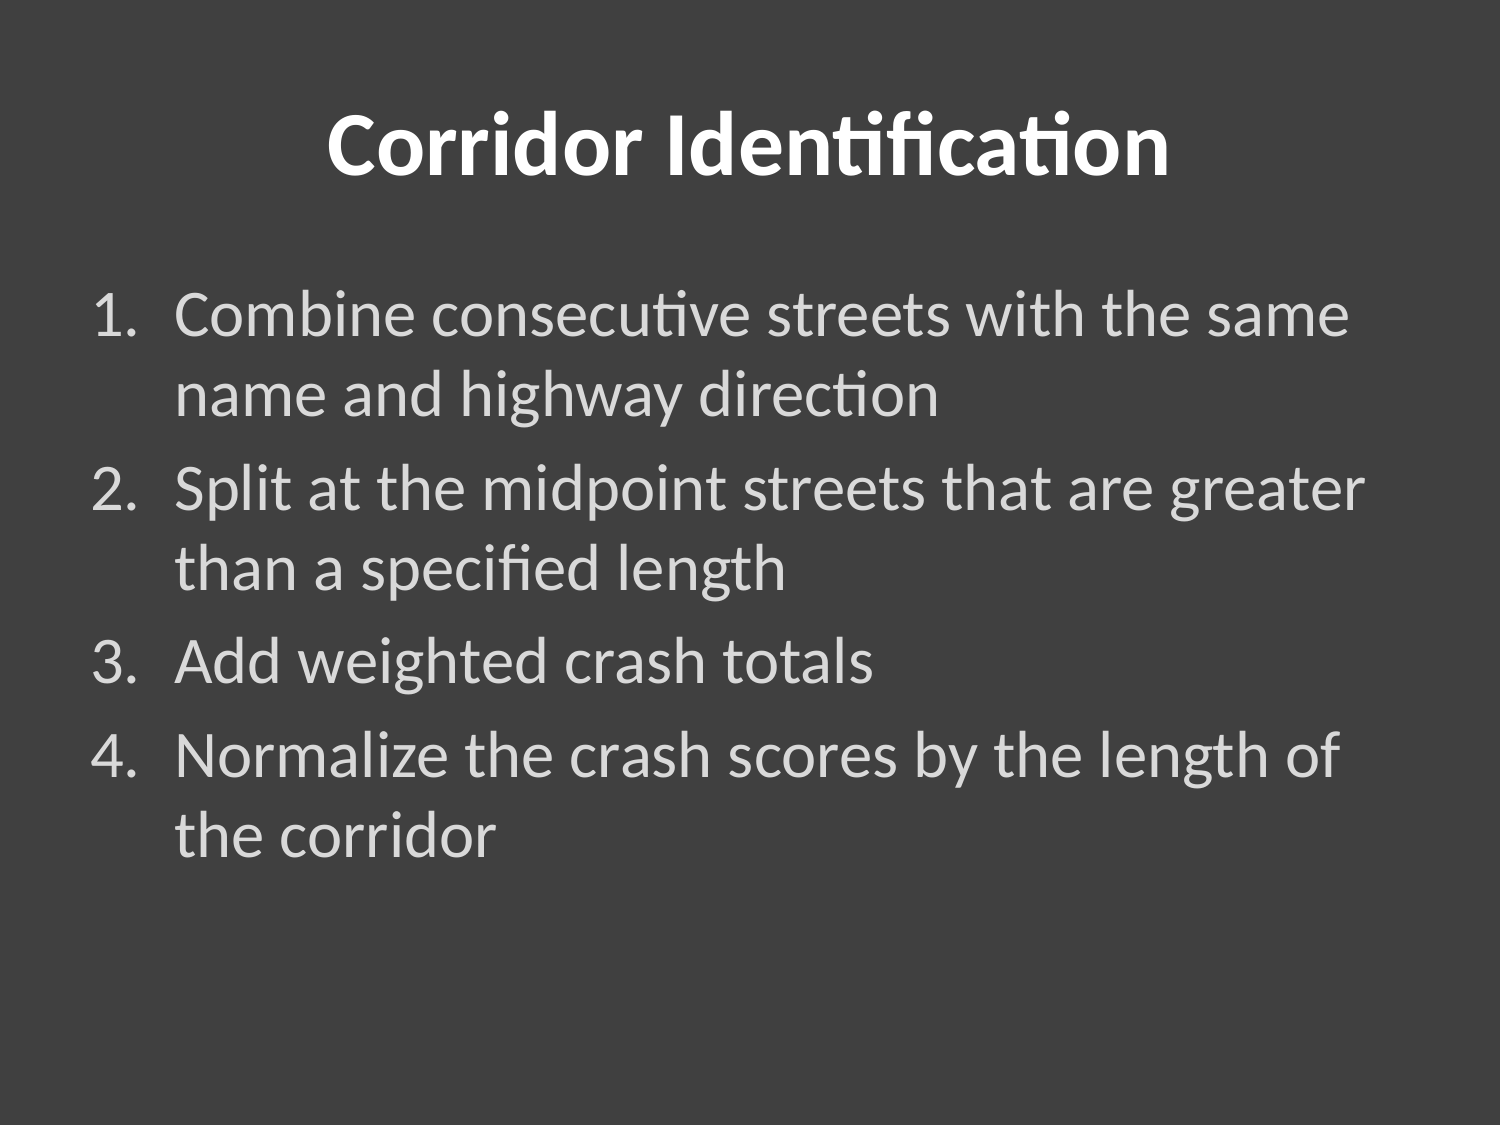

# Corridor Identification
Combine consecutive streets with the same name and highway direction
Split at the midpoint streets that are greater than a specified length
Add weighted crash totals
Normalize the crash scores by the length of the corridor